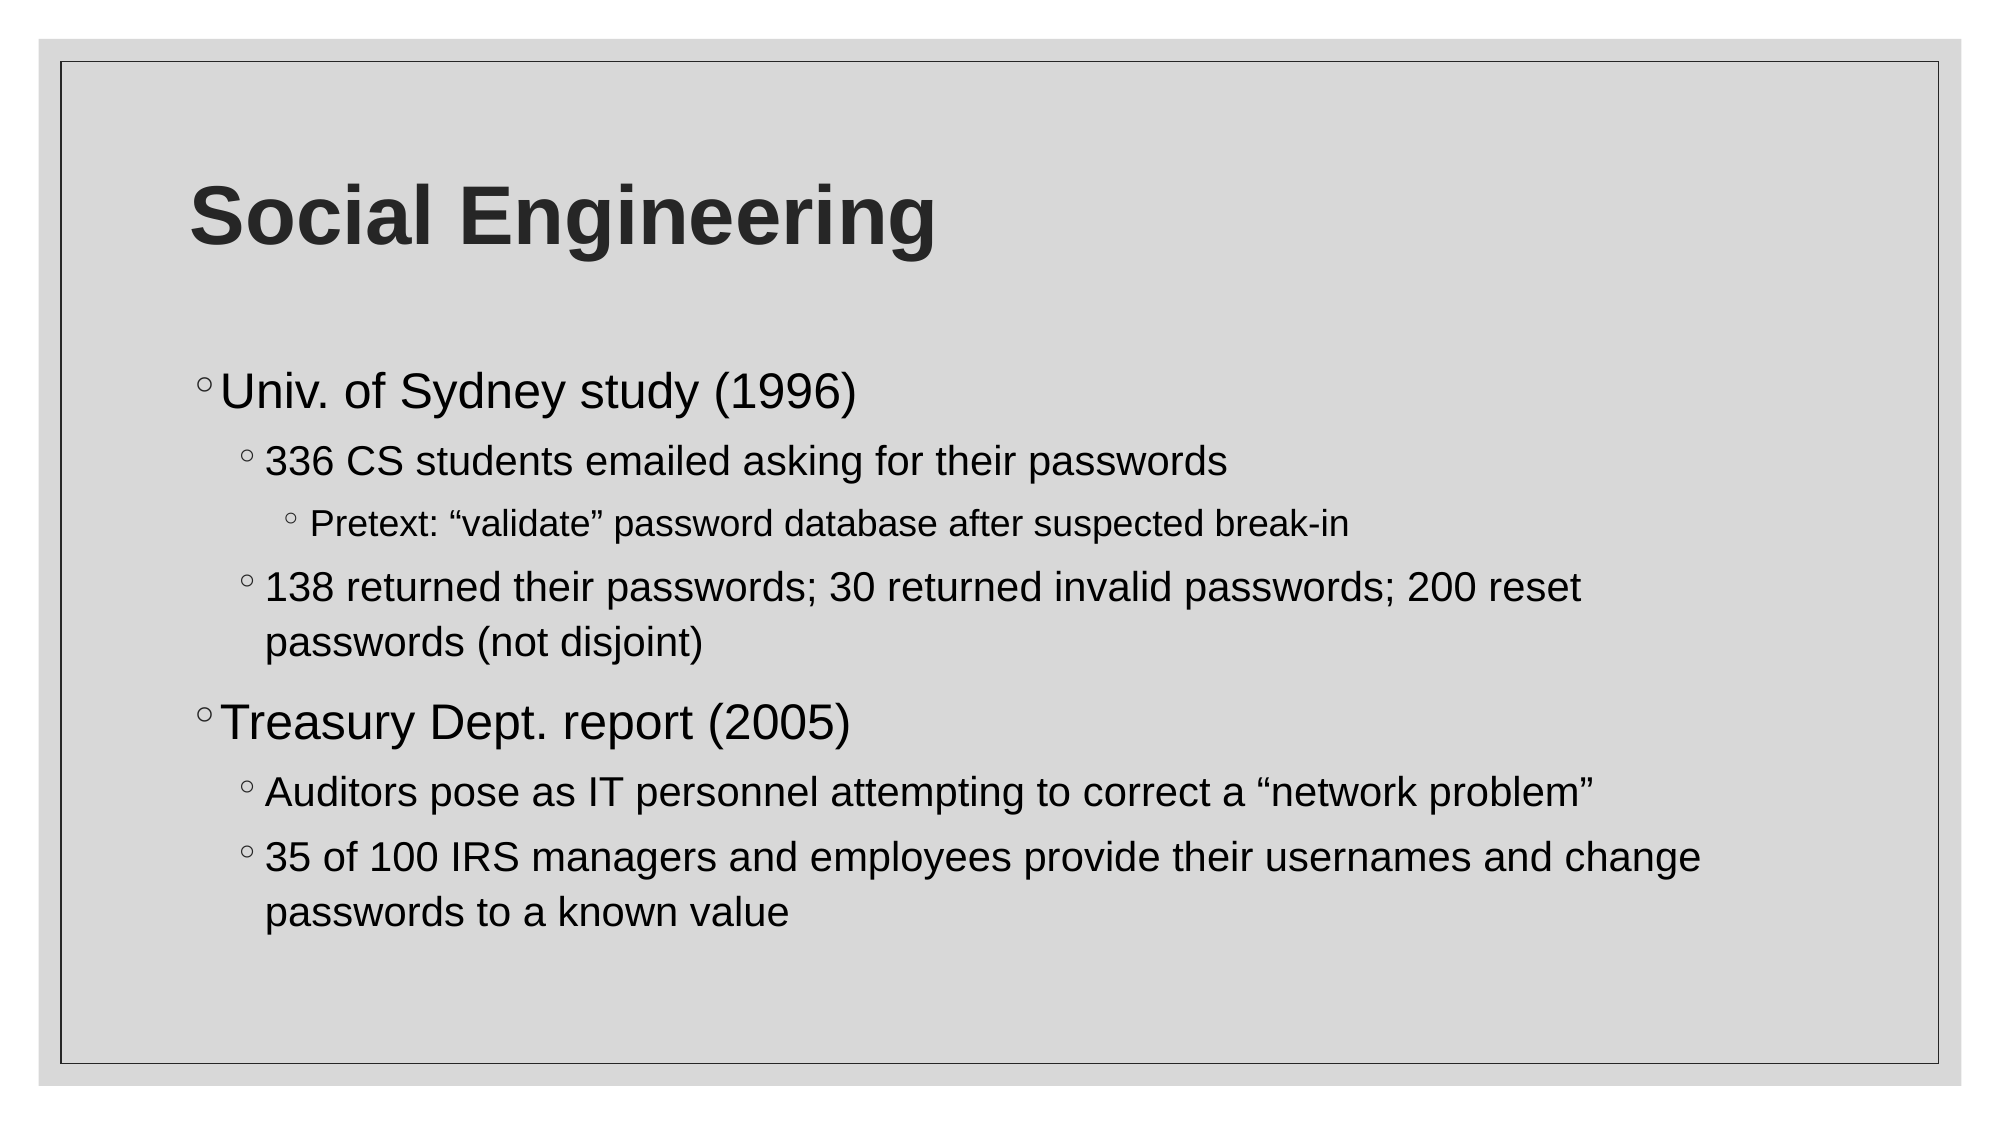

# Social Engineering
Univ. of Sydney study (1996)
336 CS students emailed asking for their passwords
Pretext: “validate” password database after suspected break-in
138 returned their passwords; 30 returned invalid passwords; 200 reset passwords (not disjoint)
Treasury Dept. report (2005)
Auditors pose as IT personnel attempting to correct a “network problem”
35 of 100 IRS managers and employees provide their usernames and change passwords to a known value